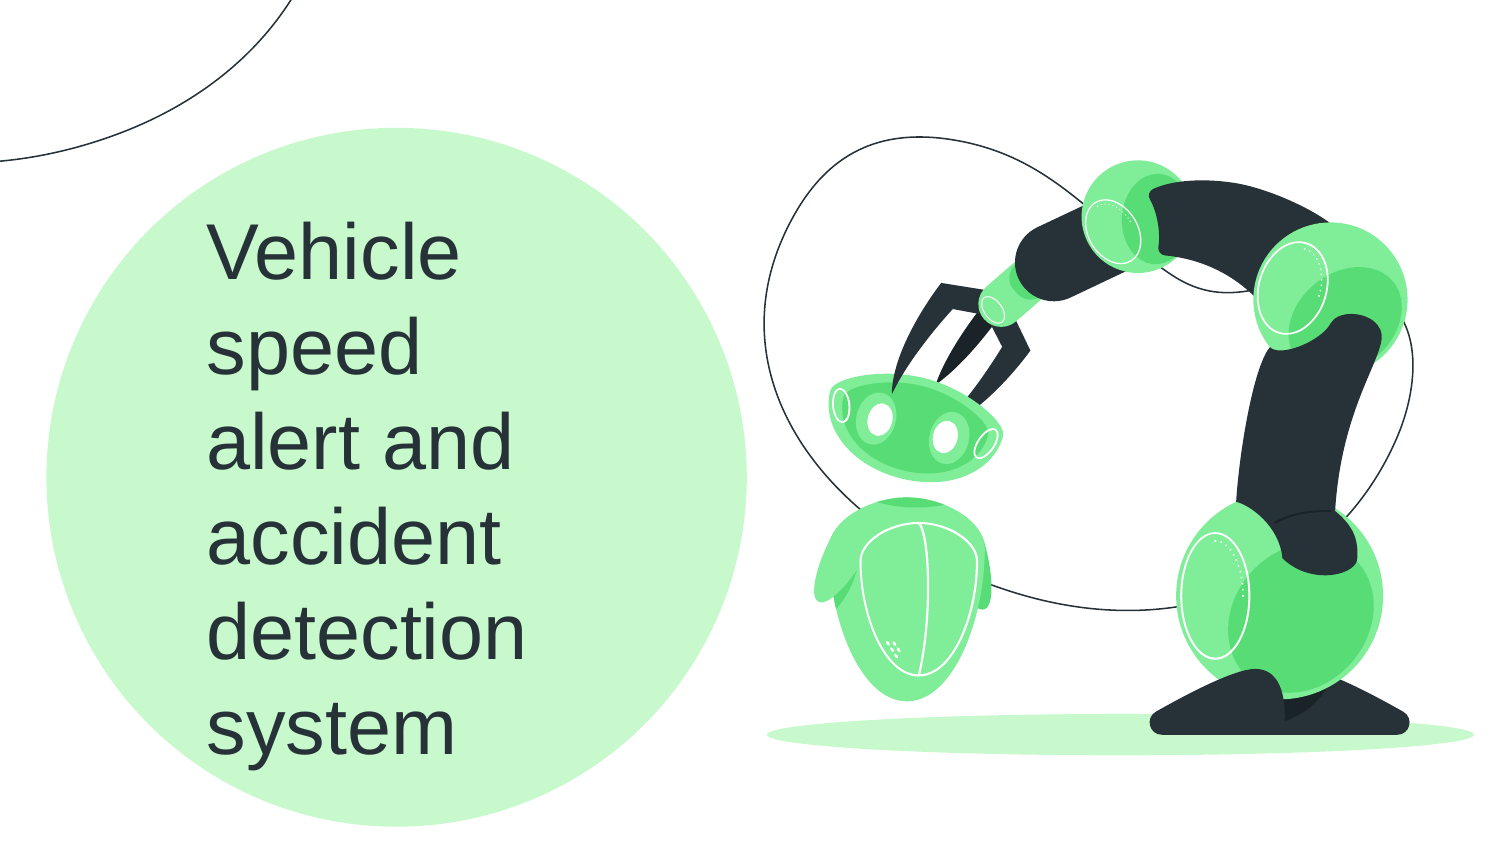

Vehicle
speed
alert and
accident detection system